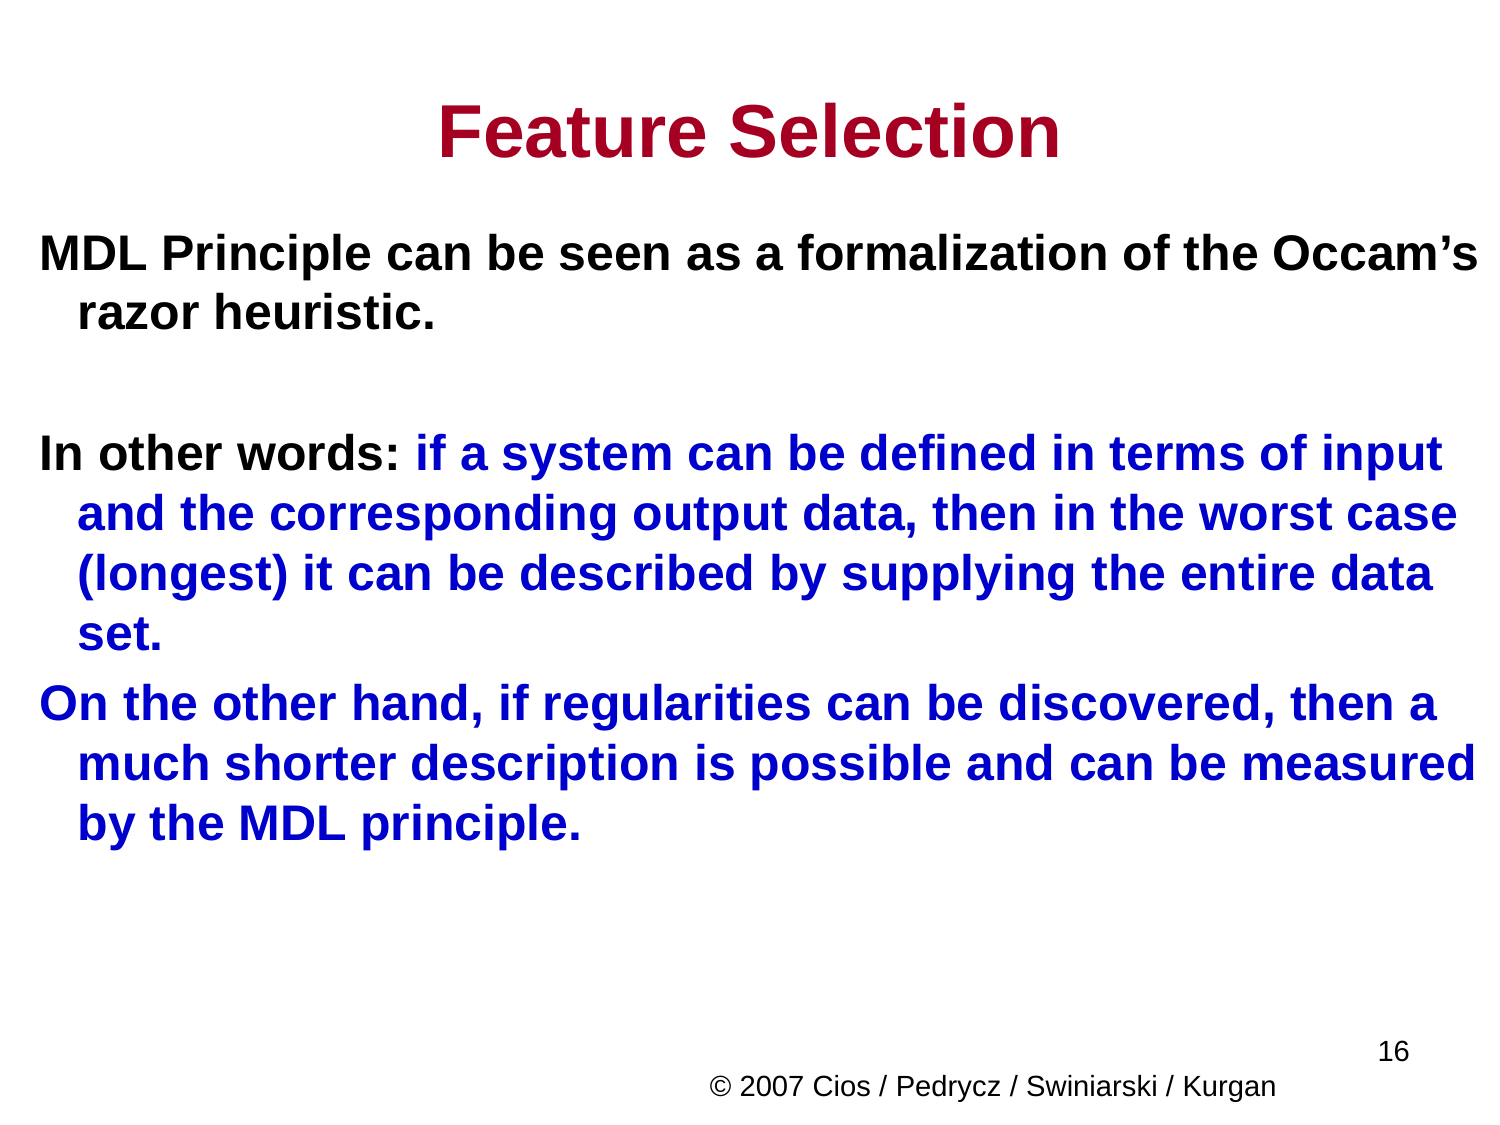

# Feature Selection
MDL Principle can be seen as a formalization of the Occam’s razor heuristic.

In other words: if a system can be defined in terms of input and the corresponding output data, then in the worst case (longest) it can be described by supplying the entire data set.
On the other hand, if regularities can be discovered, then a much shorter description is possible and can be measured by the MDL principle.

© 2007 Cios / Pedrycz / Swiniarski / Kurgan
	16